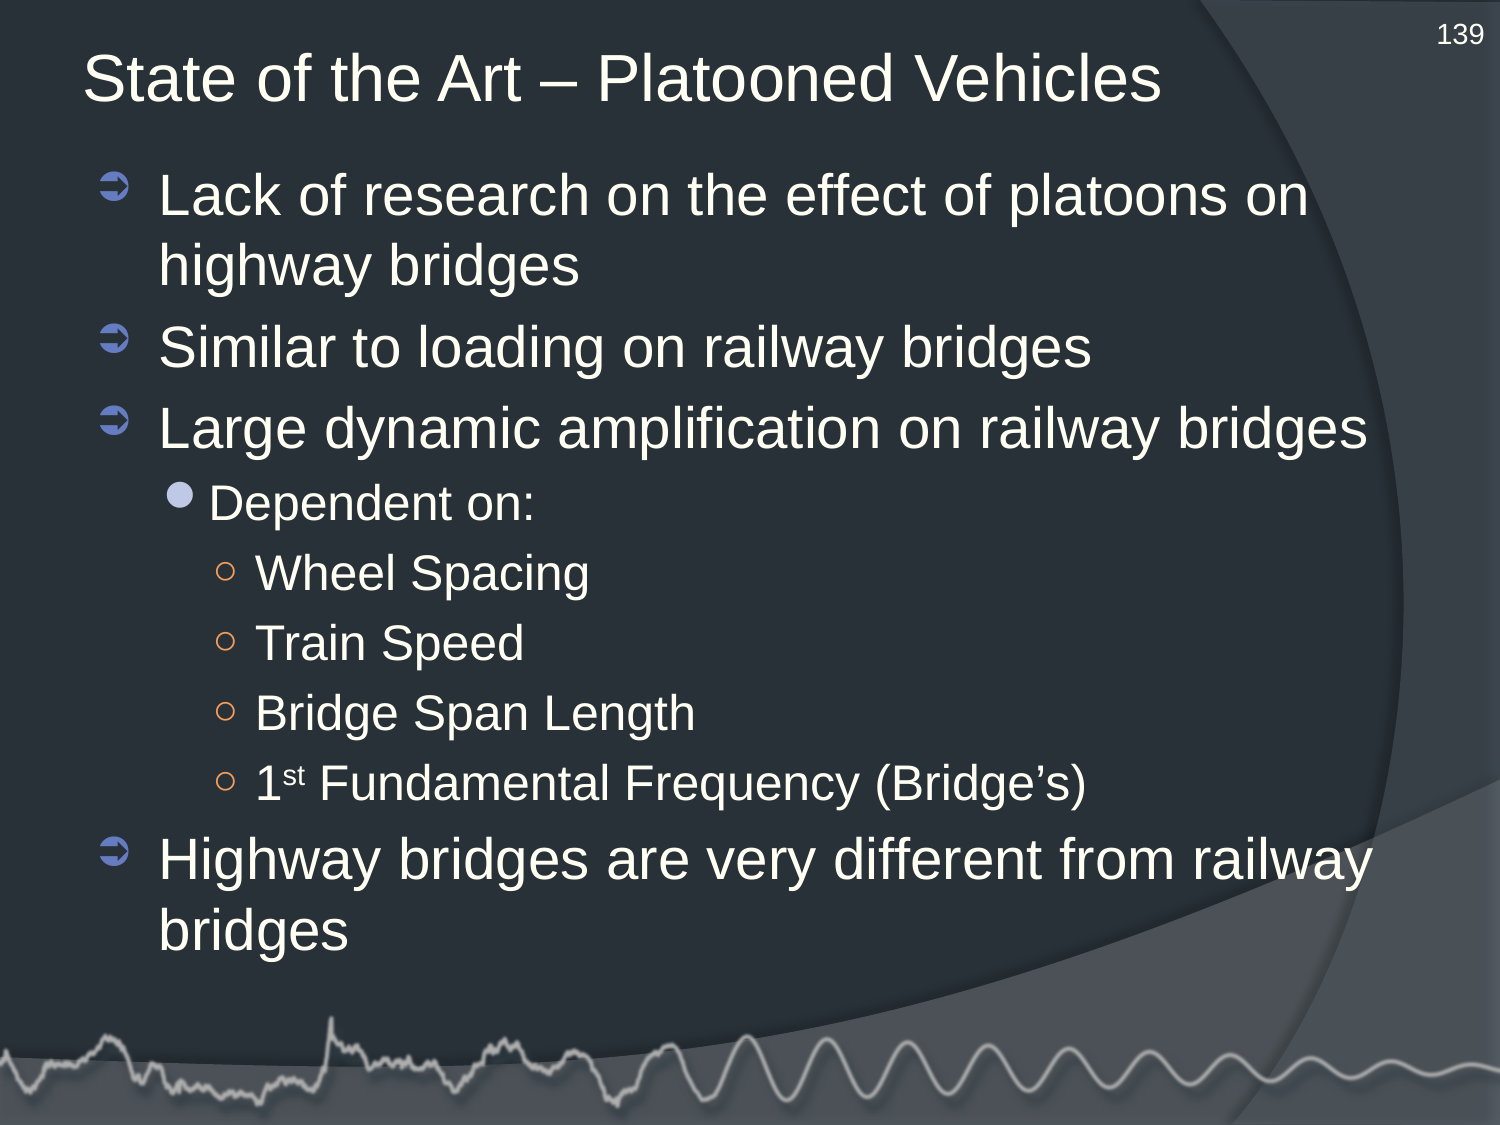

139
# State of the Art – Platooned Vehicles
Lack of research on the effect of platoons on highway bridges
Similar to loading on railway bridges
Large dynamic amplification on railway bridges
Dependent on:
Wheel Spacing
Train Speed
Bridge Span Length
1st Fundamental Frequency (Bridge’s)
Highway bridges are very different from railway bridges